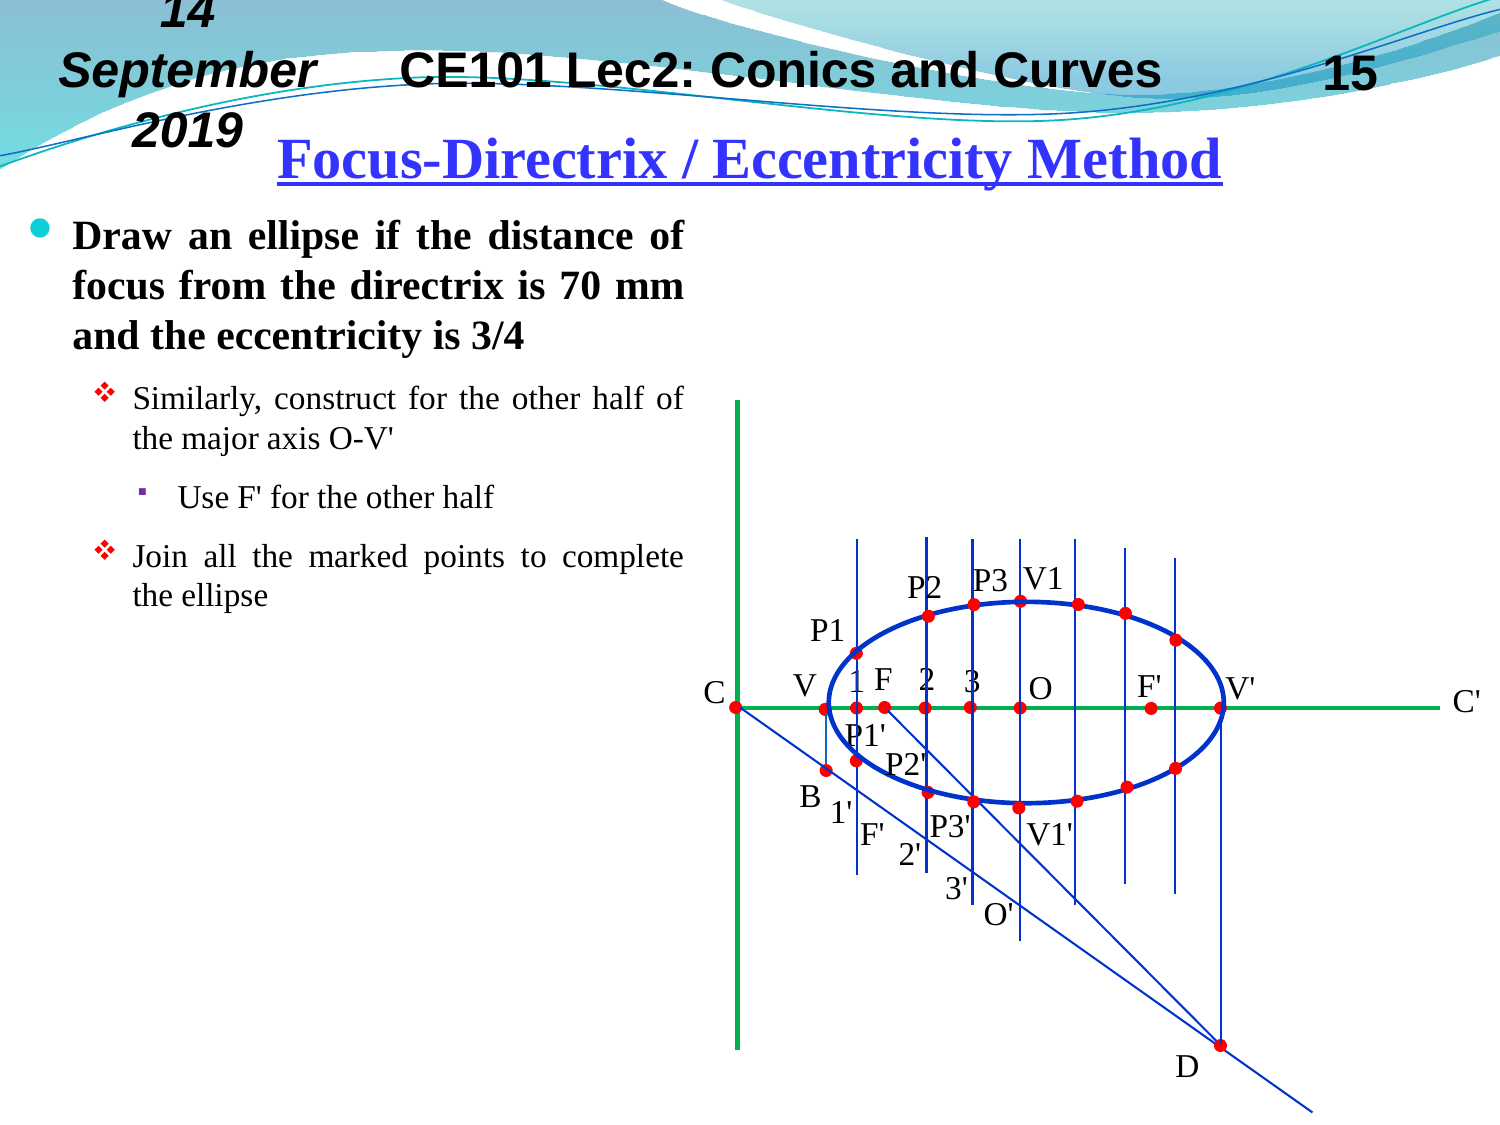

14 September 2019
CE101 Lec2: Conics and Curves
15
# Focus-Directrix / Eccentricity Method
Draw an ellipse if the distance of focus from the directrix is 70 mm and the eccentricity is 3/4
Similarly, construct for the other half of the major axis O-V'
Use F' for the other half
Join all the marked points to complete the ellipse
V1
P3
P2

P1

F
2
1
3
V
F'
O
V'
C
C'

P1'
P2'

B
1'

P3'

V1'
F'
2'
3'
O'
D